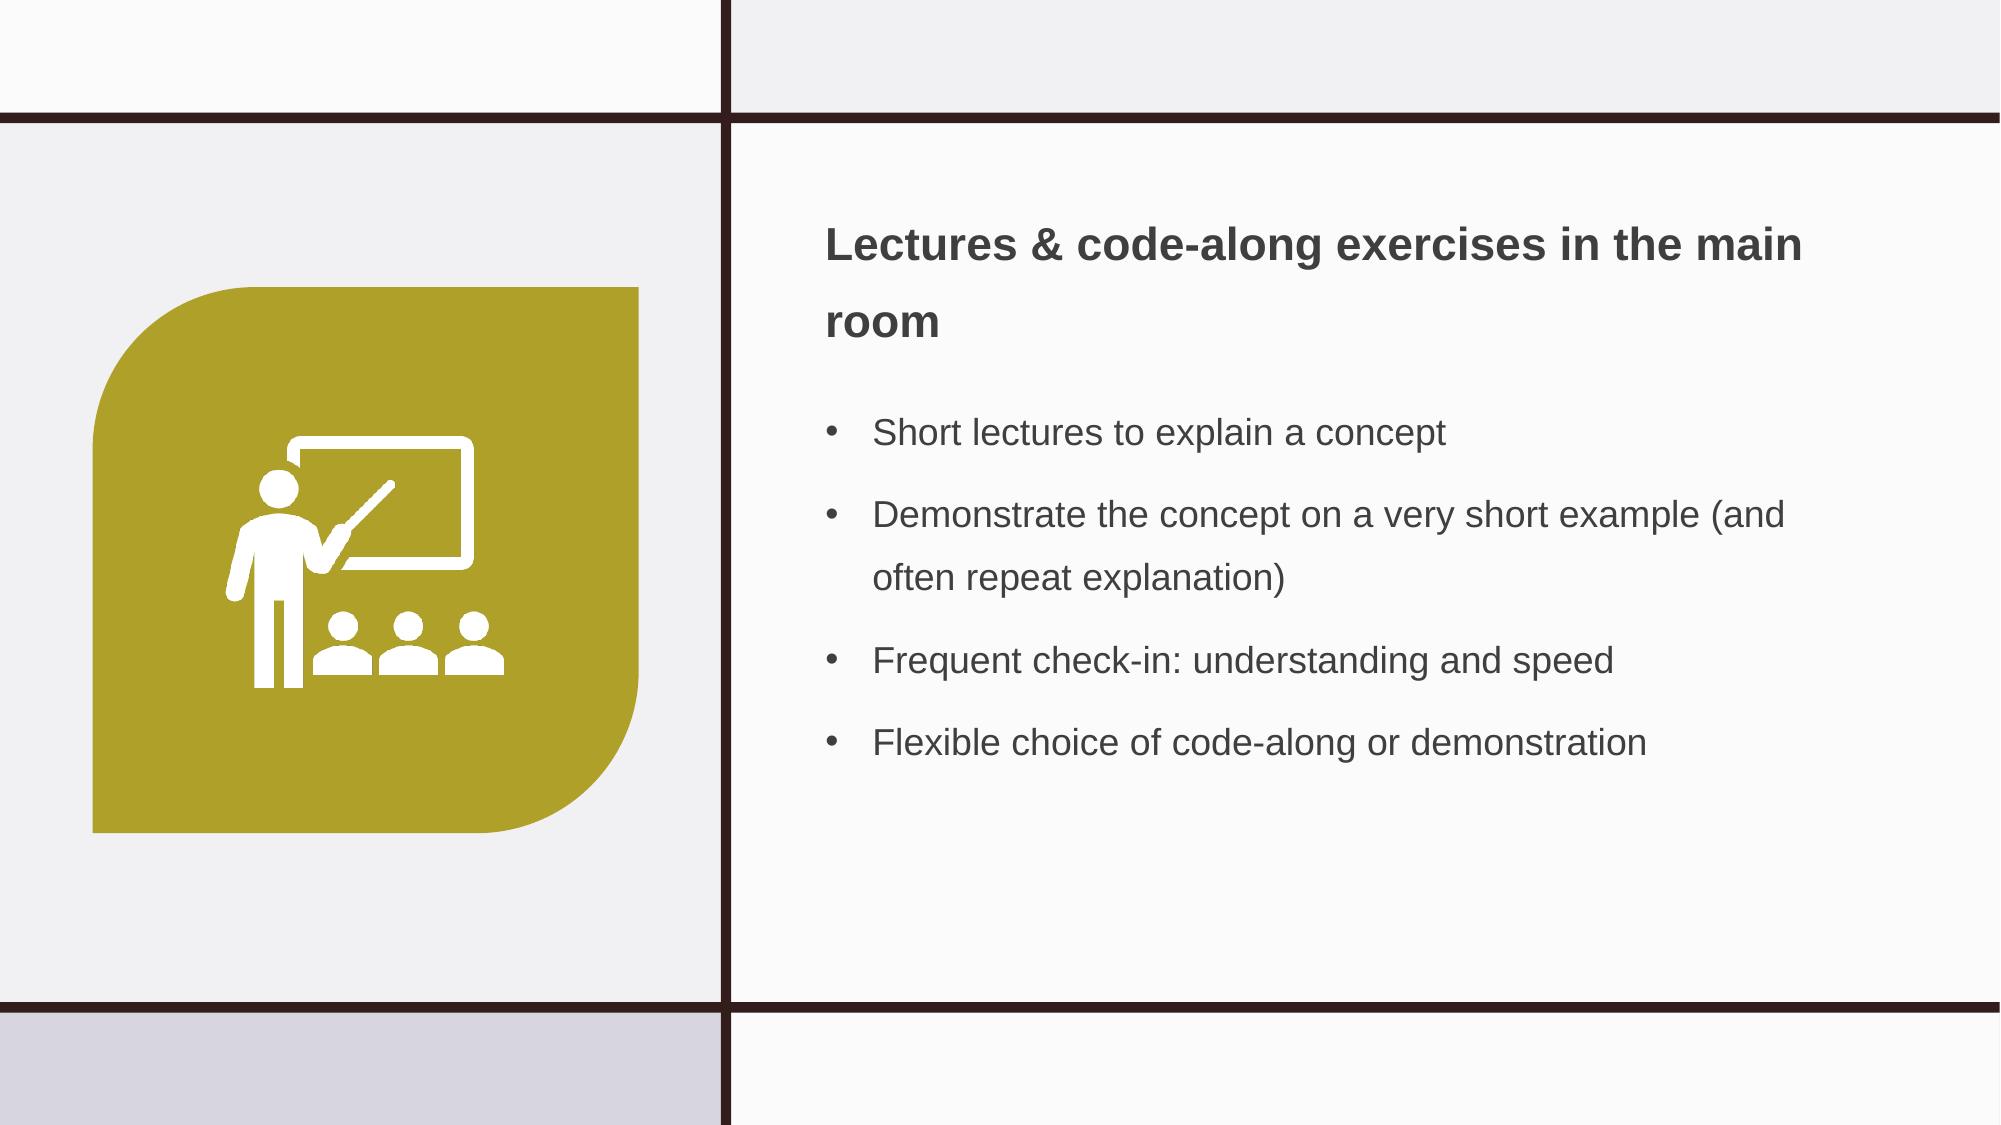

# Lectures & code-along exercises in the main room

Short lectures to explain a concept
Demonstrate the concept on a very short example (and often repeat explanation)
Frequent check-in: understanding and speed
Flexible choice of code-along or demonstration